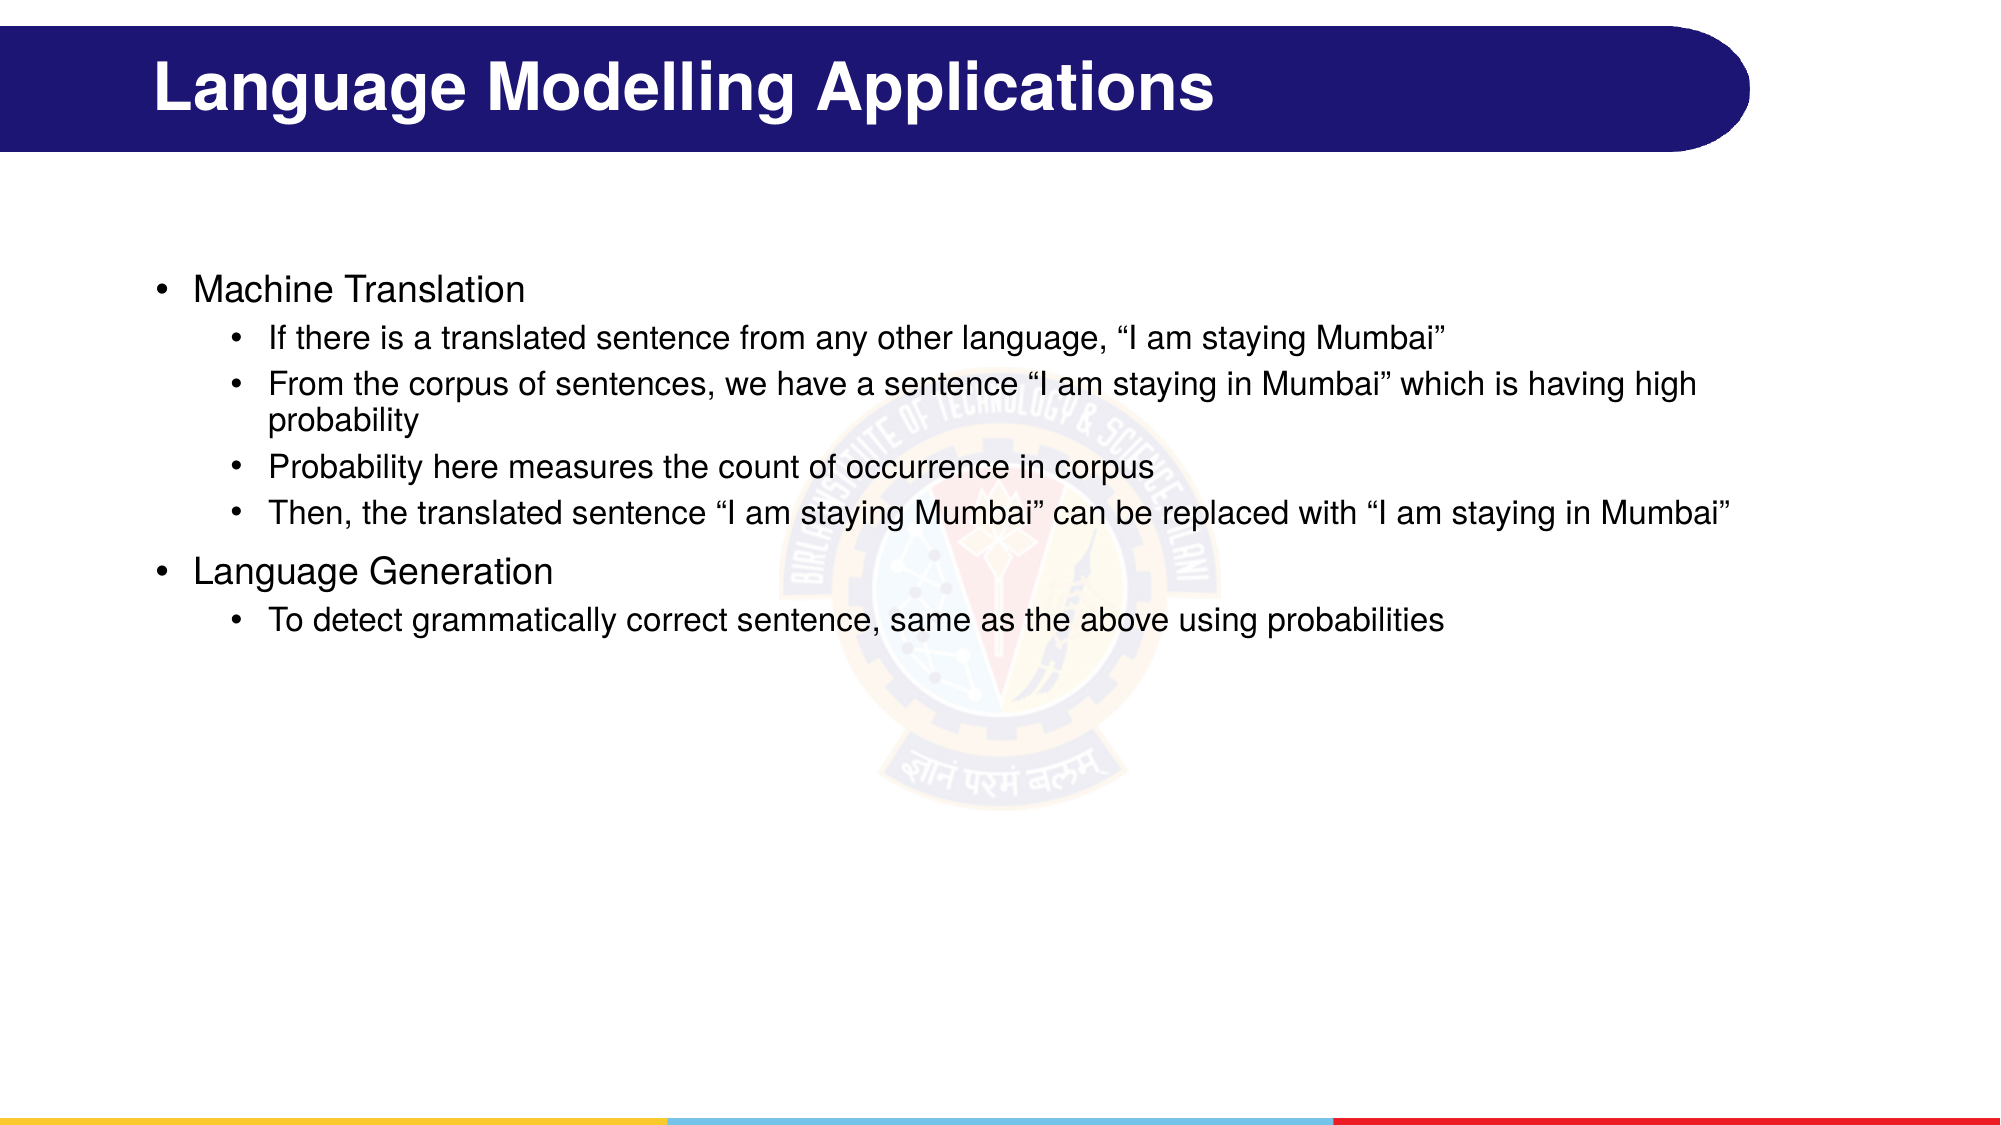

# Language Modelling Applications

Machine Translation
If there is a translated sentence from any other language, “I am staying Mumbai”
From the corpus of sentences, we have a sentence “I am staying in Mumbai” which is having high probability
Probability here measures the count of occurrence in corpus
Then, the translated sentence “I am staying Mumbai” can be replaced with “I am staying in Mumbai”
Language Generation
To detect grammatically correct sentence, same as the above using probabilities